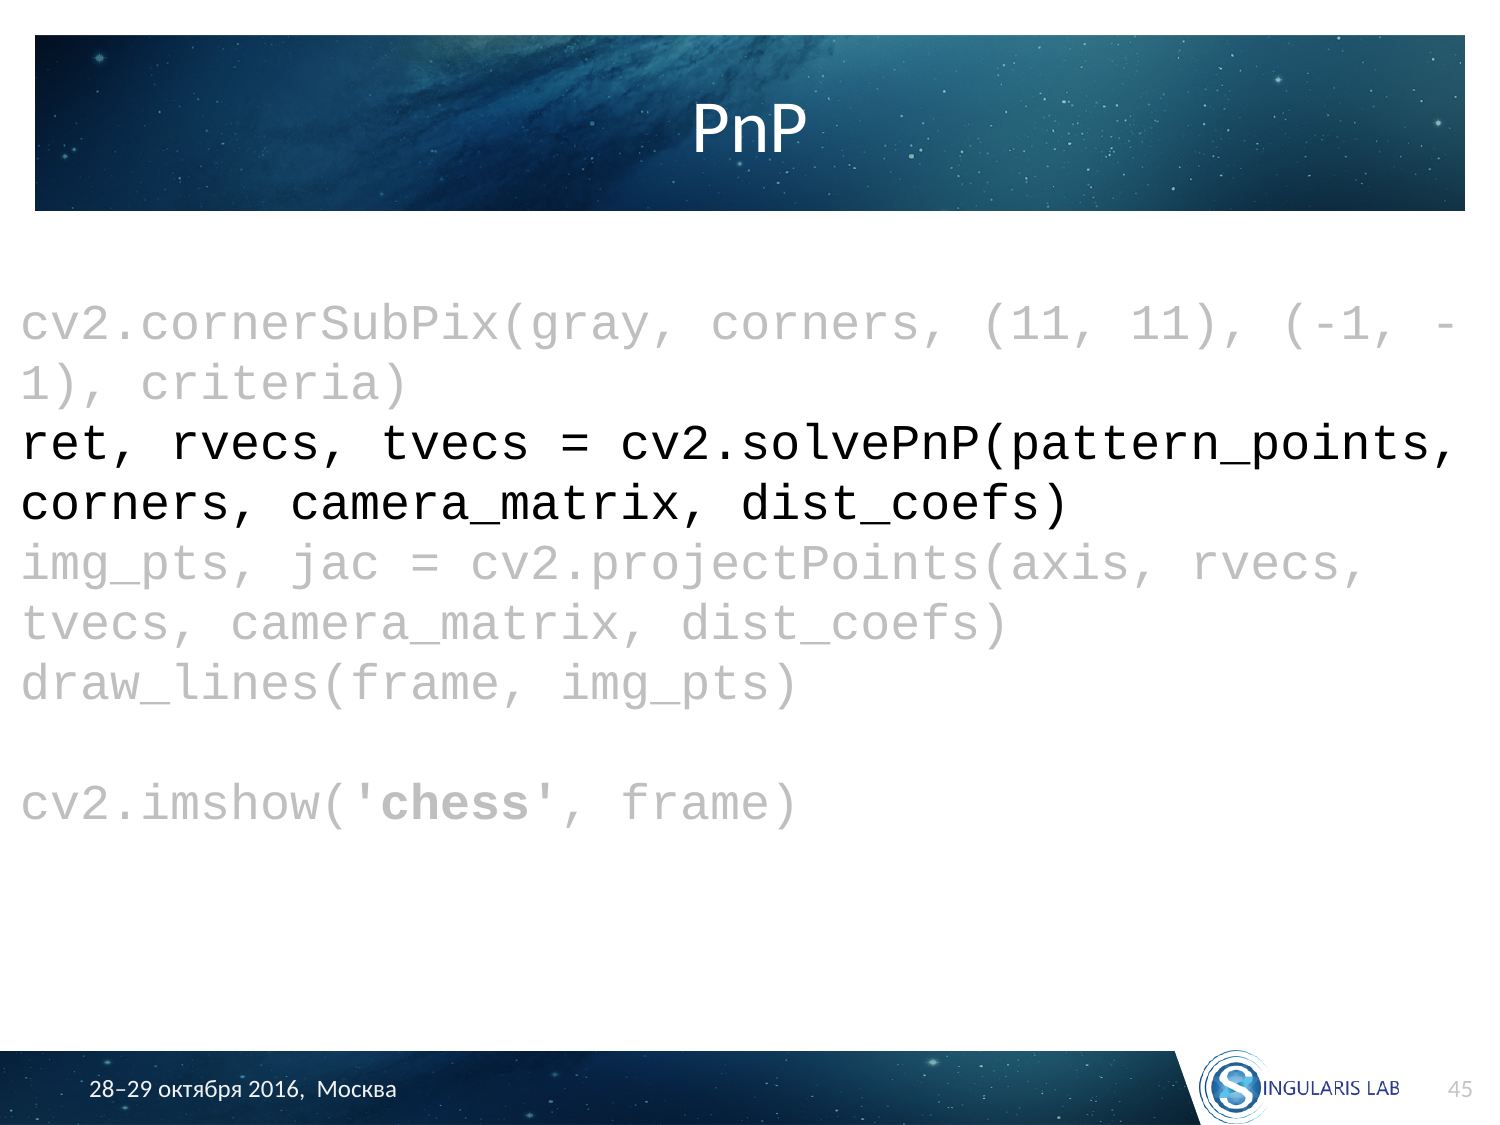

# PnP
cv2.cornerSubPix(gray, corners, (11, 11), (-1, -1), criteria)
ret, rvecs, tvecs = cv2.solvePnP(pattern_points, corners, camera_matrix, dist_coefs)
img_pts, jac = cv2.projectPoints(axis, rvecs, tvecs, camera_matrix, dist_coefs)
draw_lines(frame, img_pts)
cv2.imshow('chess', frame)
45

28–29 октября 2016,  Москва